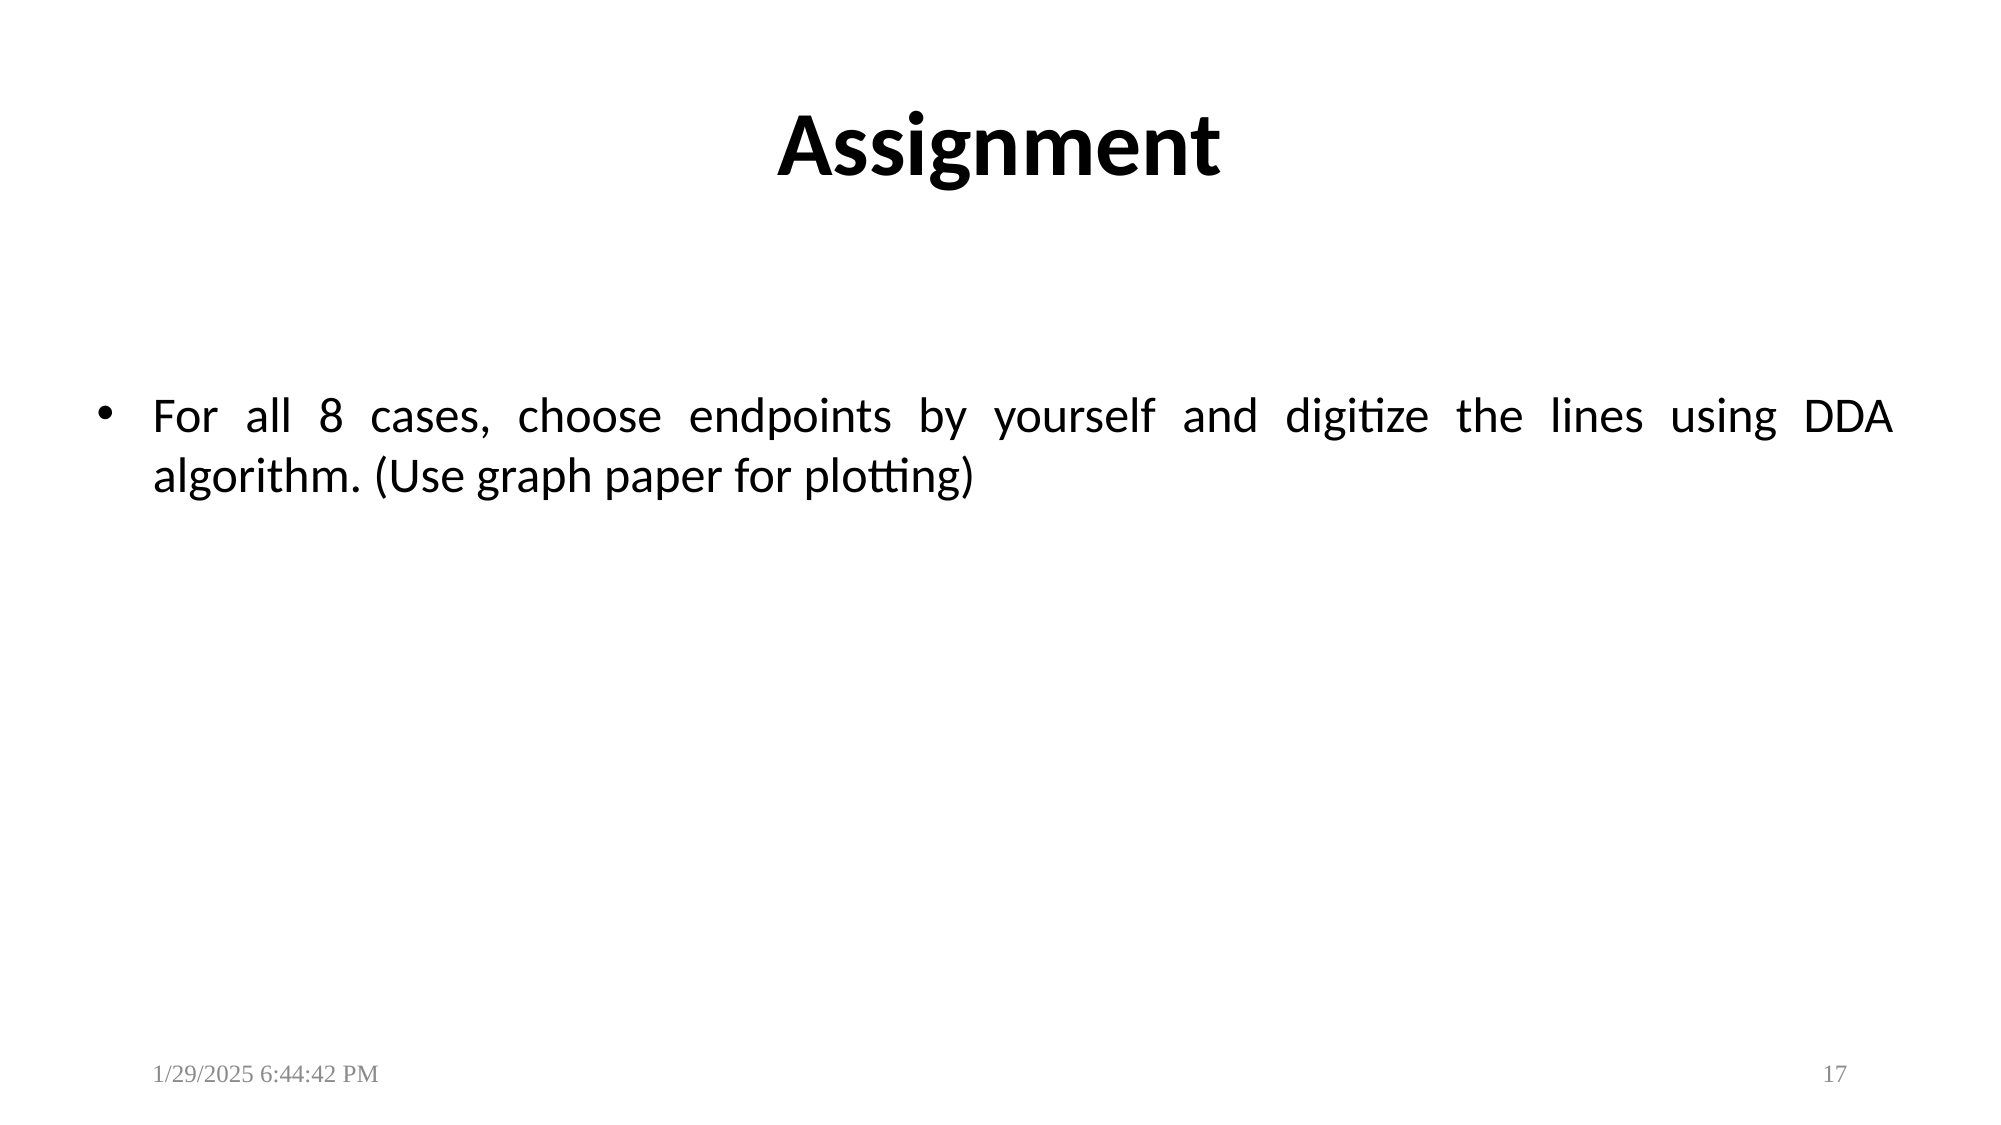

# Assignment
For all 8 cases, choose endpoints by yourself and digitize the lines using DDA algorithm. (Use graph paper for plotting)
1/29/2025 6:44:42 PM
17